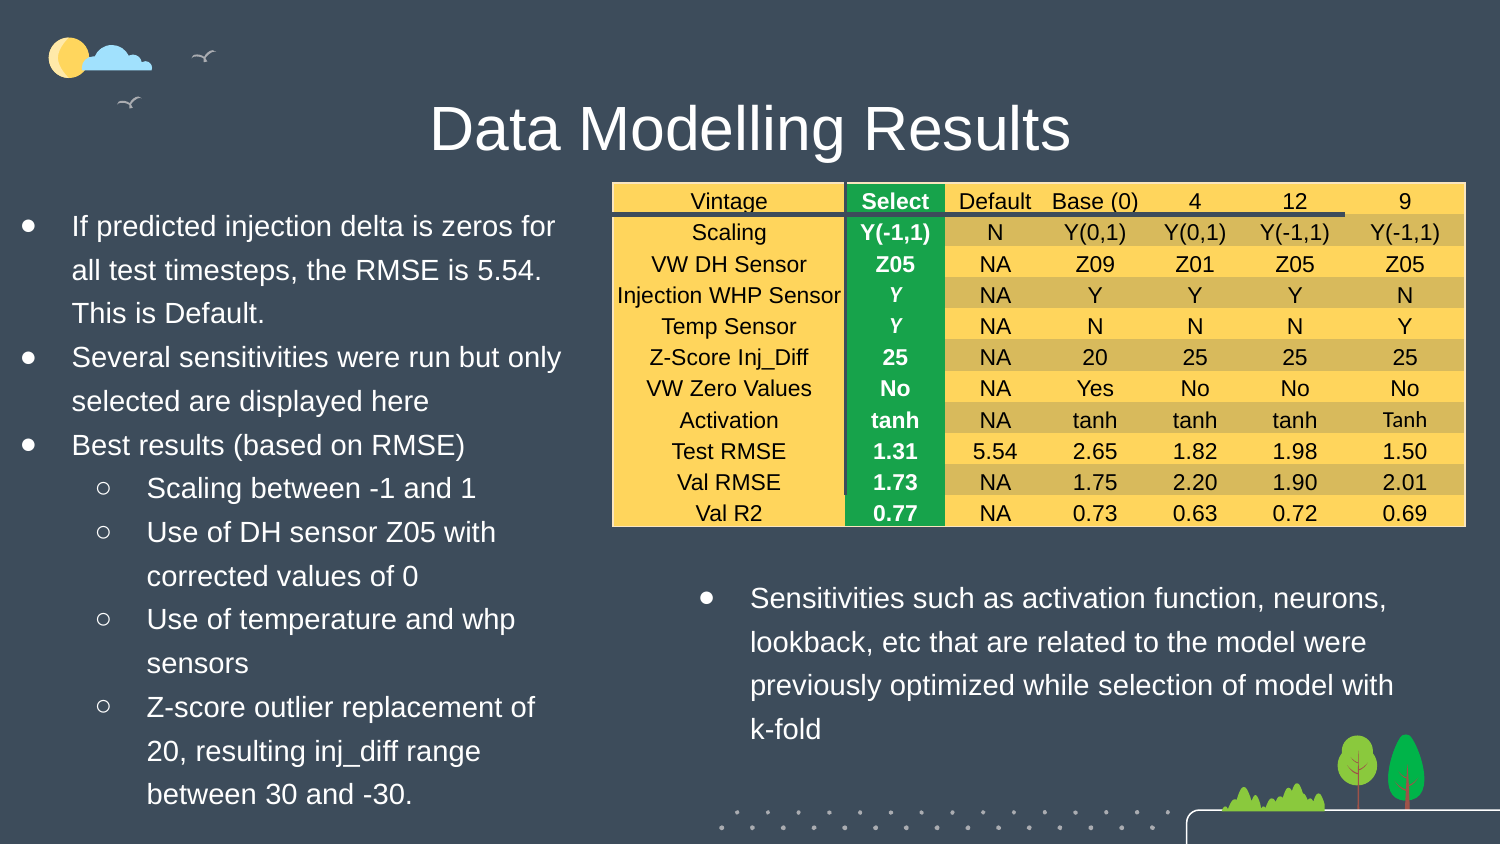

# Data Modelling Results
| Vintage | Select | Default | Base (0) | 4 | 12 | 9 |
| --- | --- | --- | --- | --- | --- | --- |
| Scaling | Y(-1,1) | N | Y(0,1) | Y(0,1) | Y(-1,1) | Y(-1,1) |
| VW DH Sensor | Z05 | NA | Z09 | Z01 | Z05 | Z05 |
| Injection WHP Sensor | Y | NA | Y | Y | Y | N |
| Temp Sensor | Y | NA | N | N | N | Y |
| Z-Score Inj\_Diff | 25 | NA | 20 | 25 | 25 | 25 |
| VW Zero Values | No | NA | Yes | No | No | No |
| Activation | tanh | NA | tanh | tanh | tanh | Tanh |
| Test RMSE | 1.31 | 5.54 | 2.65 | 1.82 | 1.98 | 1.50 |
| Val RMSE | 1.73 | NA | 1.75 | 2.20 | 1.90 | 2.01 |
| Val R2 | 0.77 | NA | 0.73 | 0.63 | 0.72 | 0.69 |
If predicted injection delta is zeros for all test timesteps, the RMSE is 5.54. This is Default.
Several sensitivities were run but only selected are displayed here
Best results (based on RMSE)
Scaling between -1 and 1
Use of DH sensor Z05 with corrected values of 0
Use of temperature and whp sensors
Z-score outlier replacement of  20, resulting inj_diff range between 30 and -30.

Sensitivities such as activation function, neurons, lookback, etc that are related to the model were previously optimized while selection of model with k-fold